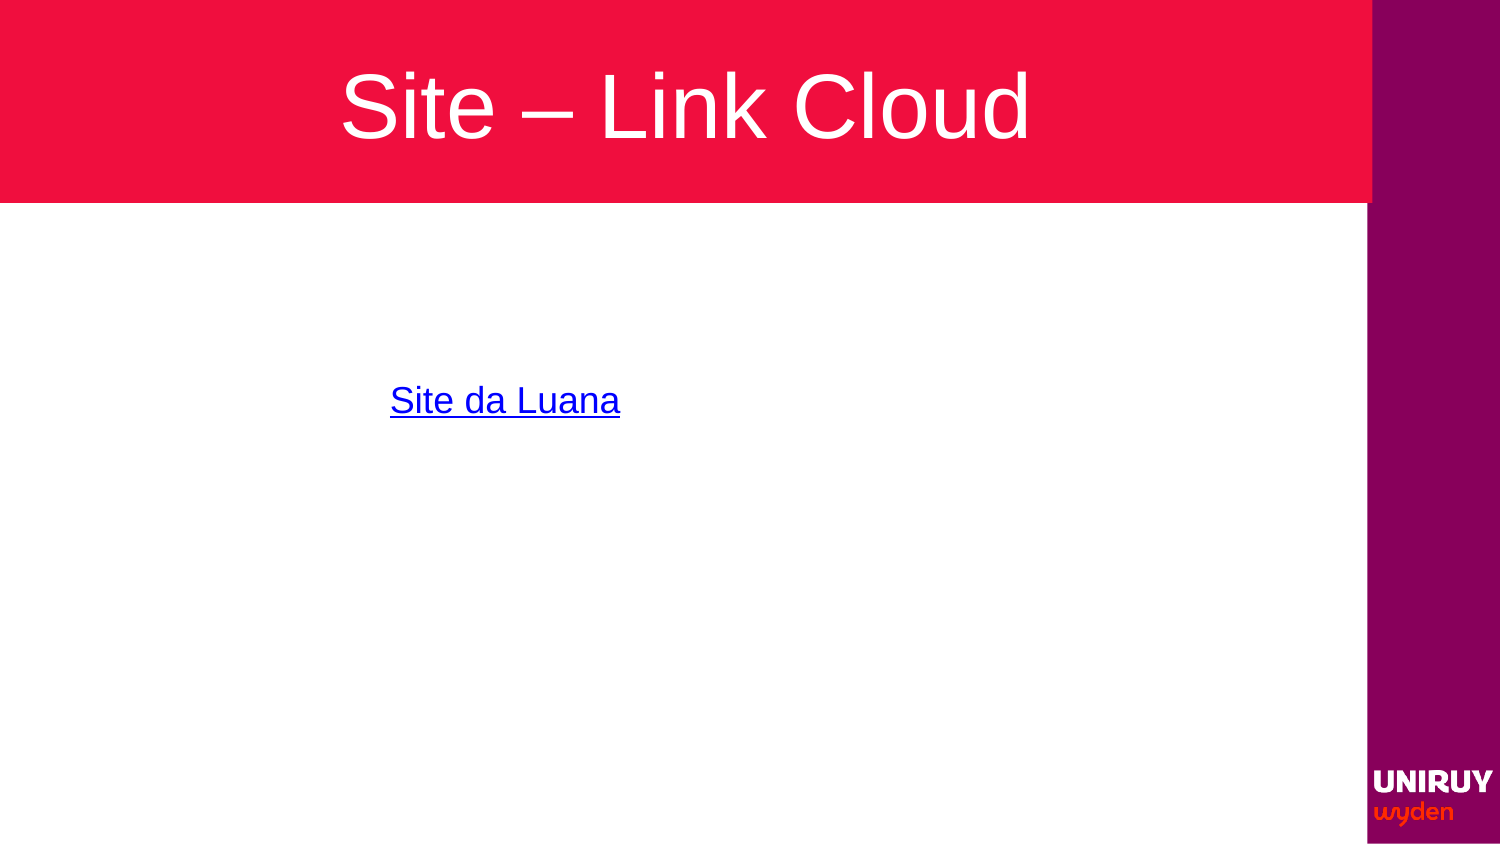

# Site – Link Cloud
Site da Luana